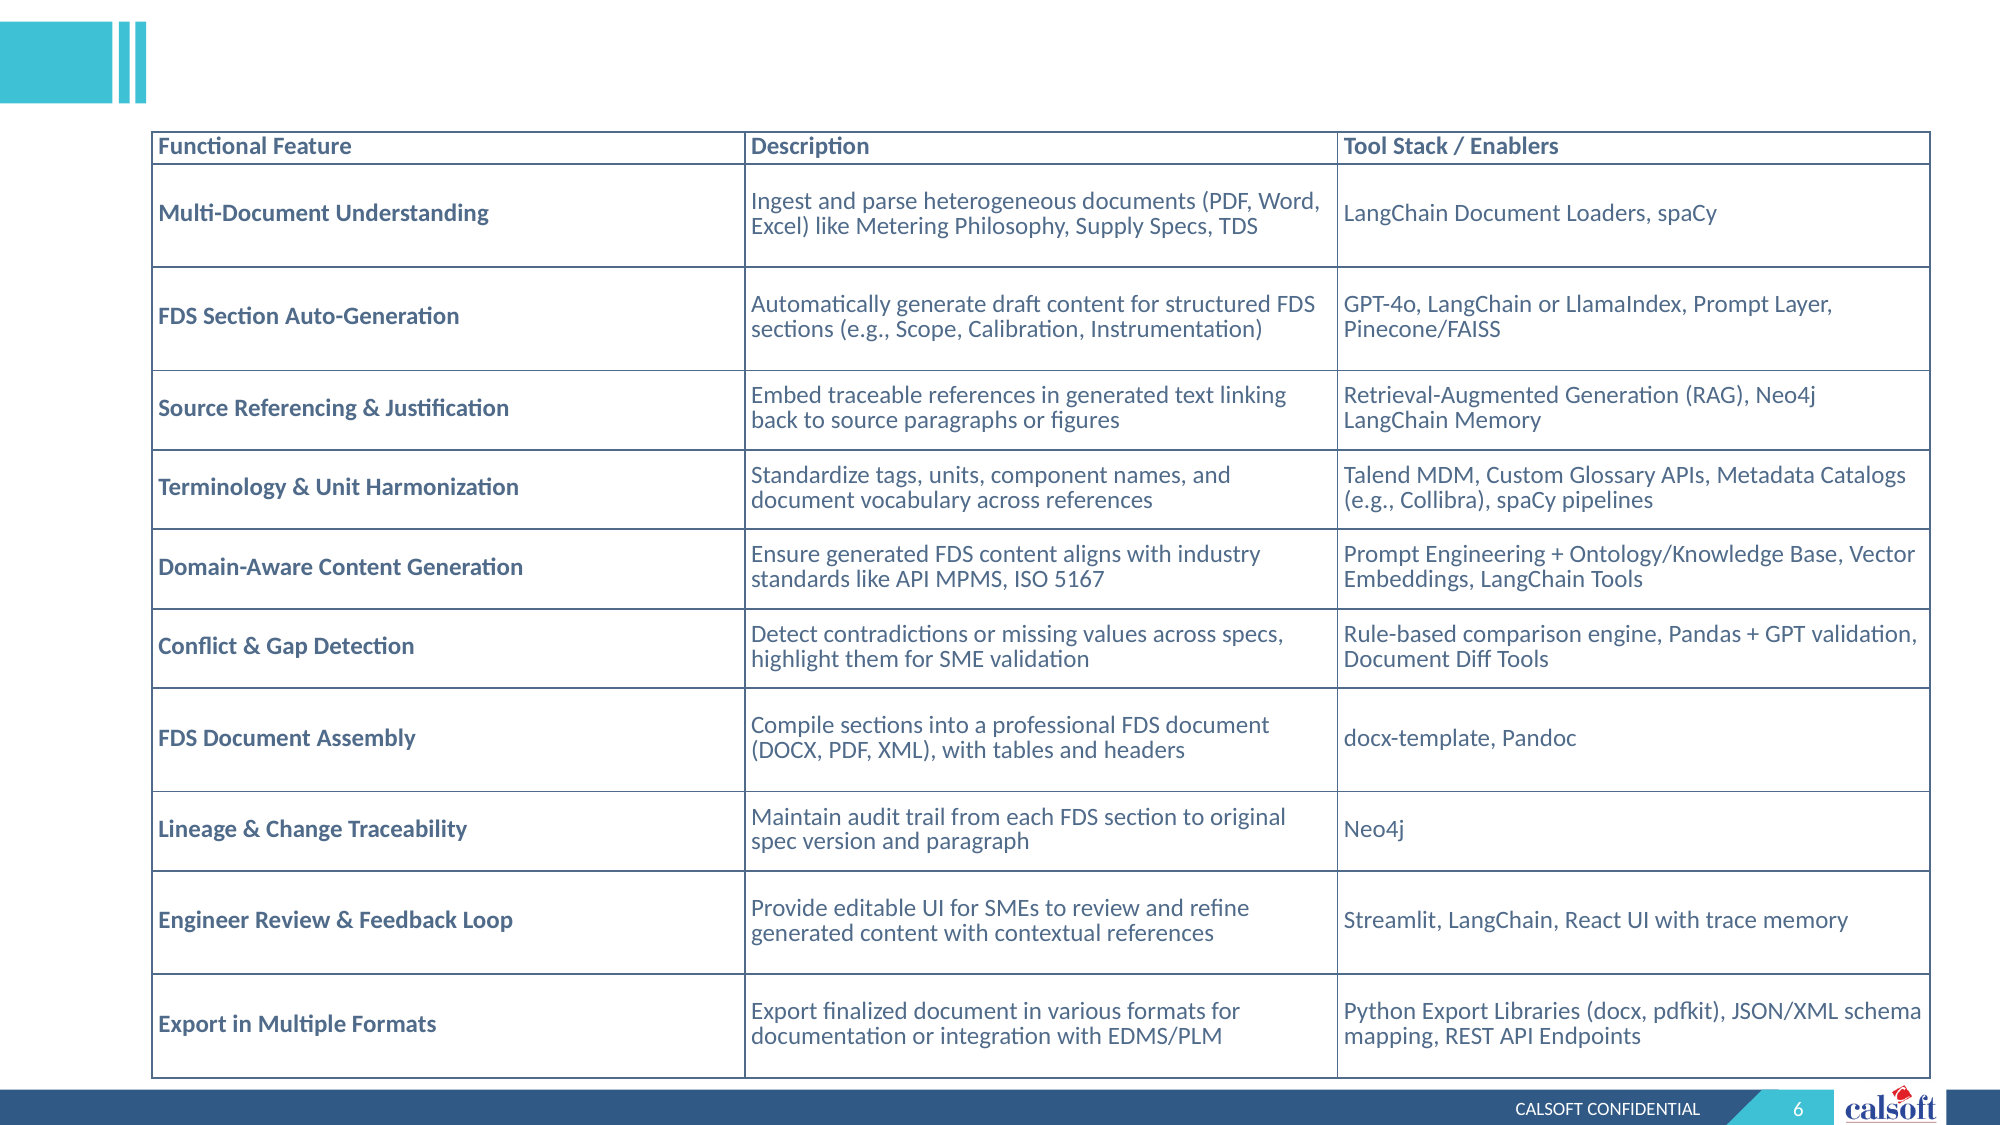

#

| Functional Feature | Description | Tool Stack / Enablers |
| --- | --- | --- |
| Multi-Document Understanding | Ingest and parse heterogeneous documents (PDF, Word, Excel) like Metering Philosophy, Supply Specs, TDS | LangChain Document Loaders, spaCy |
| FDS Section Auto-Generation | Automatically generate draft content for structured FDS sections (e.g., Scope, Calibration, Instrumentation) | GPT-4o, LangChain or LlamaIndex, Prompt Layer, Pinecone/FAISS |
| Source Referencing & Justification | Embed traceable references in generated text linking back to source paragraphs or figures | Retrieval-Augmented Generation (RAG), Neo4j LangChain Memory |
| Terminology & Unit Harmonization | Standardize tags, units, component names, and document vocabulary across references | Talend MDM, Custom Glossary APIs, Metadata Catalogs (e.g., Collibra), spaCy pipelines |
| Domain-Aware Content Generation | Ensure generated FDS content aligns with industry standards like API MPMS, ISO 5167 | Prompt Engineering + Ontology/Knowledge Base, Vector Embeddings, LangChain Tools |
| Conflict & Gap Detection | Detect contradictions or missing values across specs, highlight them for SME validation | Rule-based comparison engine, Pandas + GPT validation, Document Diff Tools |
| FDS Document Assembly | Compile sections into a professional FDS document (DOCX, PDF, XML), with tables and headers | docx-template, Pandoc |
| Lineage & Change Traceability | Maintain audit trail from each FDS section to original spec version and paragraph | Neo4j |
| Engineer Review & Feedback Loop | Provide editable UI for SMEs to review and refine generated content with contextual references | Streamlit, LangChain, React UI with trace memory |
| Export in Multiple Formats | Export finalized document in various formats for documentation or integration with EDMS/PLM | Python Export Libraries (docx, pdfkit), JSON/XML schema mapping, REST API Endpoints |
CALSOFT CONFIDENTIAL
6